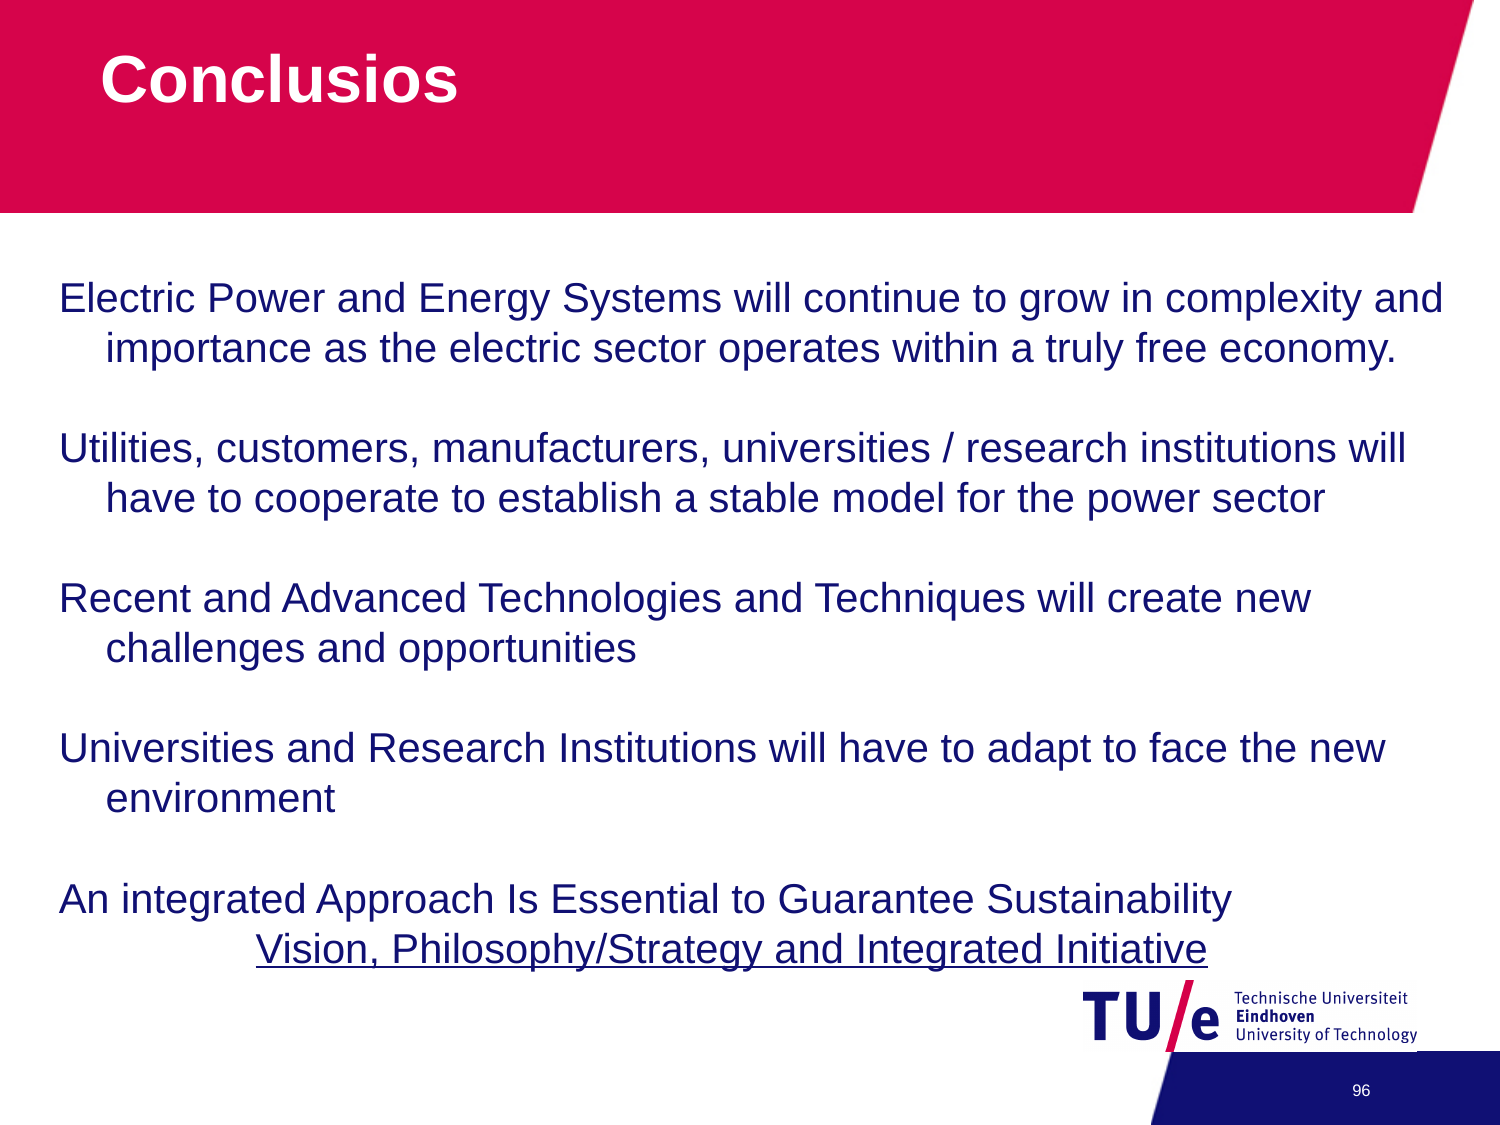

# Conclusios

Electric Power and Energy Systems will continue to grow in complexity and importance as the electric sector operates within a truly free economy.

Utilities, customers, manufacturers, universities / research institutions will have to cooperate to establish a stable model for the power sector

Recent and Advanced Technologies and Techniques will create new challenges and opportunities

Universities and Research Institutions will have to adapt to face the new environment

An integrated Approach Is Essential to Guarantee Sustainability
		Vision, Philosophy/Strategy and Integrated Initiative
96